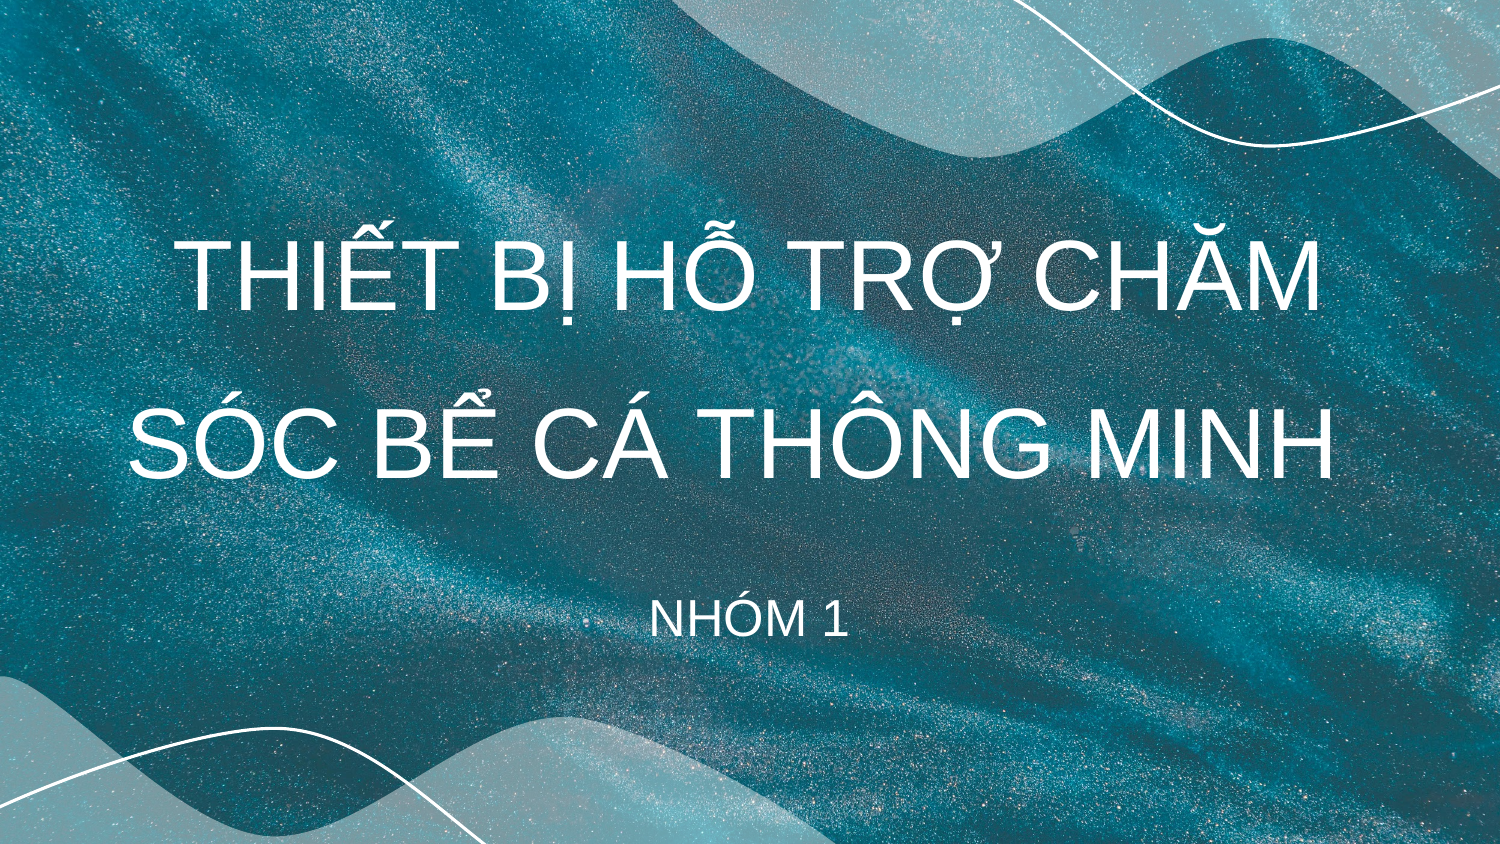

# THIẾT BỊ HỖ TRỢ CHĂM SÓC BỂ CÁ THÔNG MINH
NHÓM 1